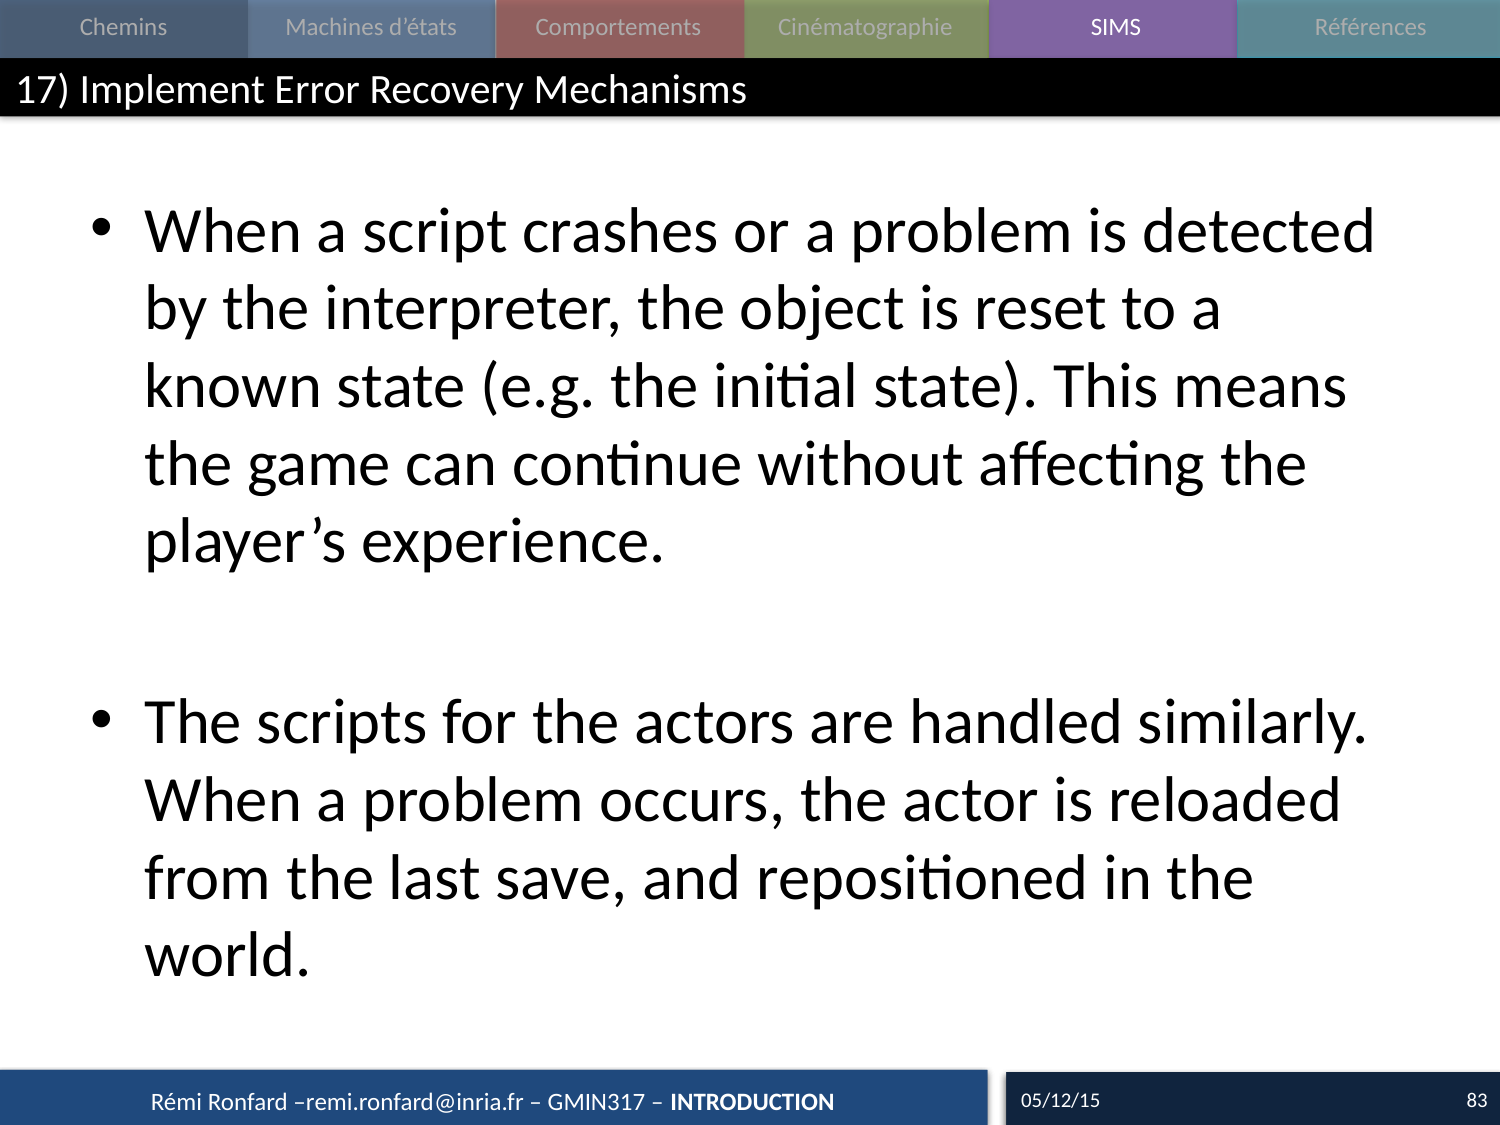

# 17) Implement Error Recovery Mechanisms
When a script crashes or a problem is detected by the interpreter, the object is reset to a known state (e.g. the initial state). This means the game can continue without affecting the player’s experience.

The scripts for the actors are handled similarly. When a problem occurs, the actor is reloaded from the last save, and repositioned in the world.

05/12/15
83
Rémi Ronfard –remi.ronfard@inria.fr – GMIN317 – INTRODUCTION